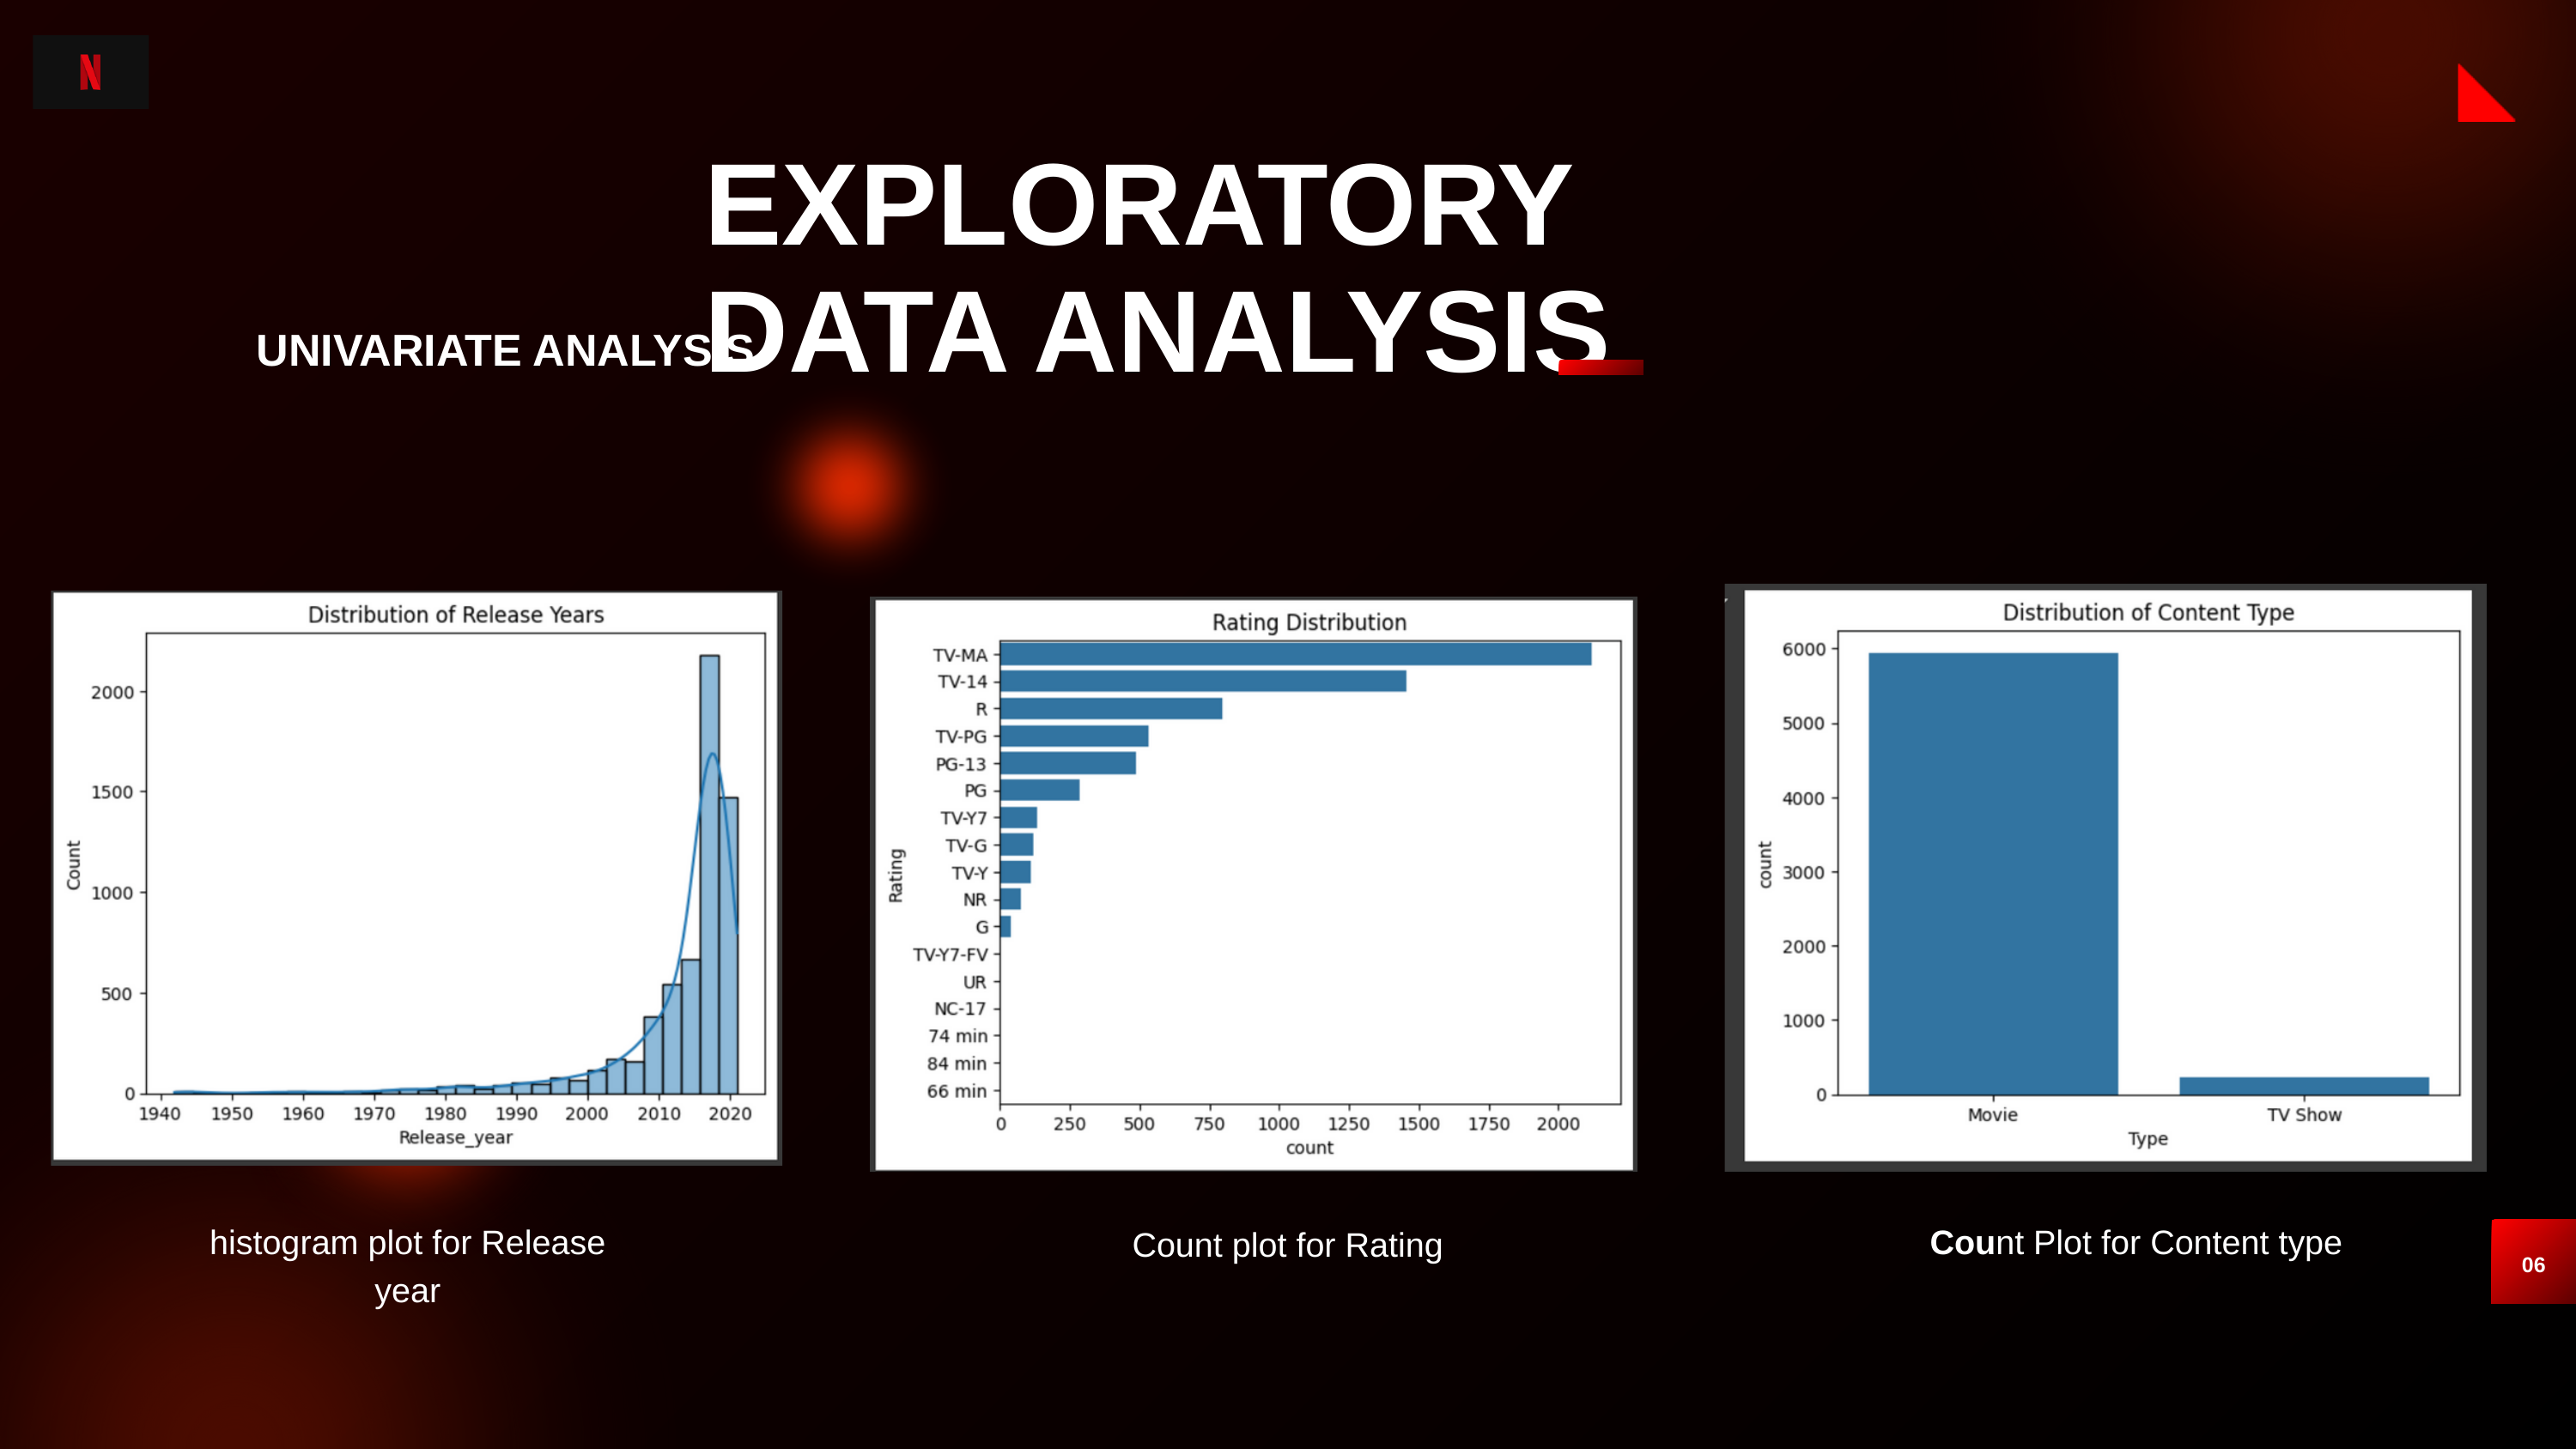

EXPLORATORY DATA ANALYSIS

UNIVARIATE ANALYSIS

histogram plot for Release year

Count Plot for Content type
Count plot for Rating

06